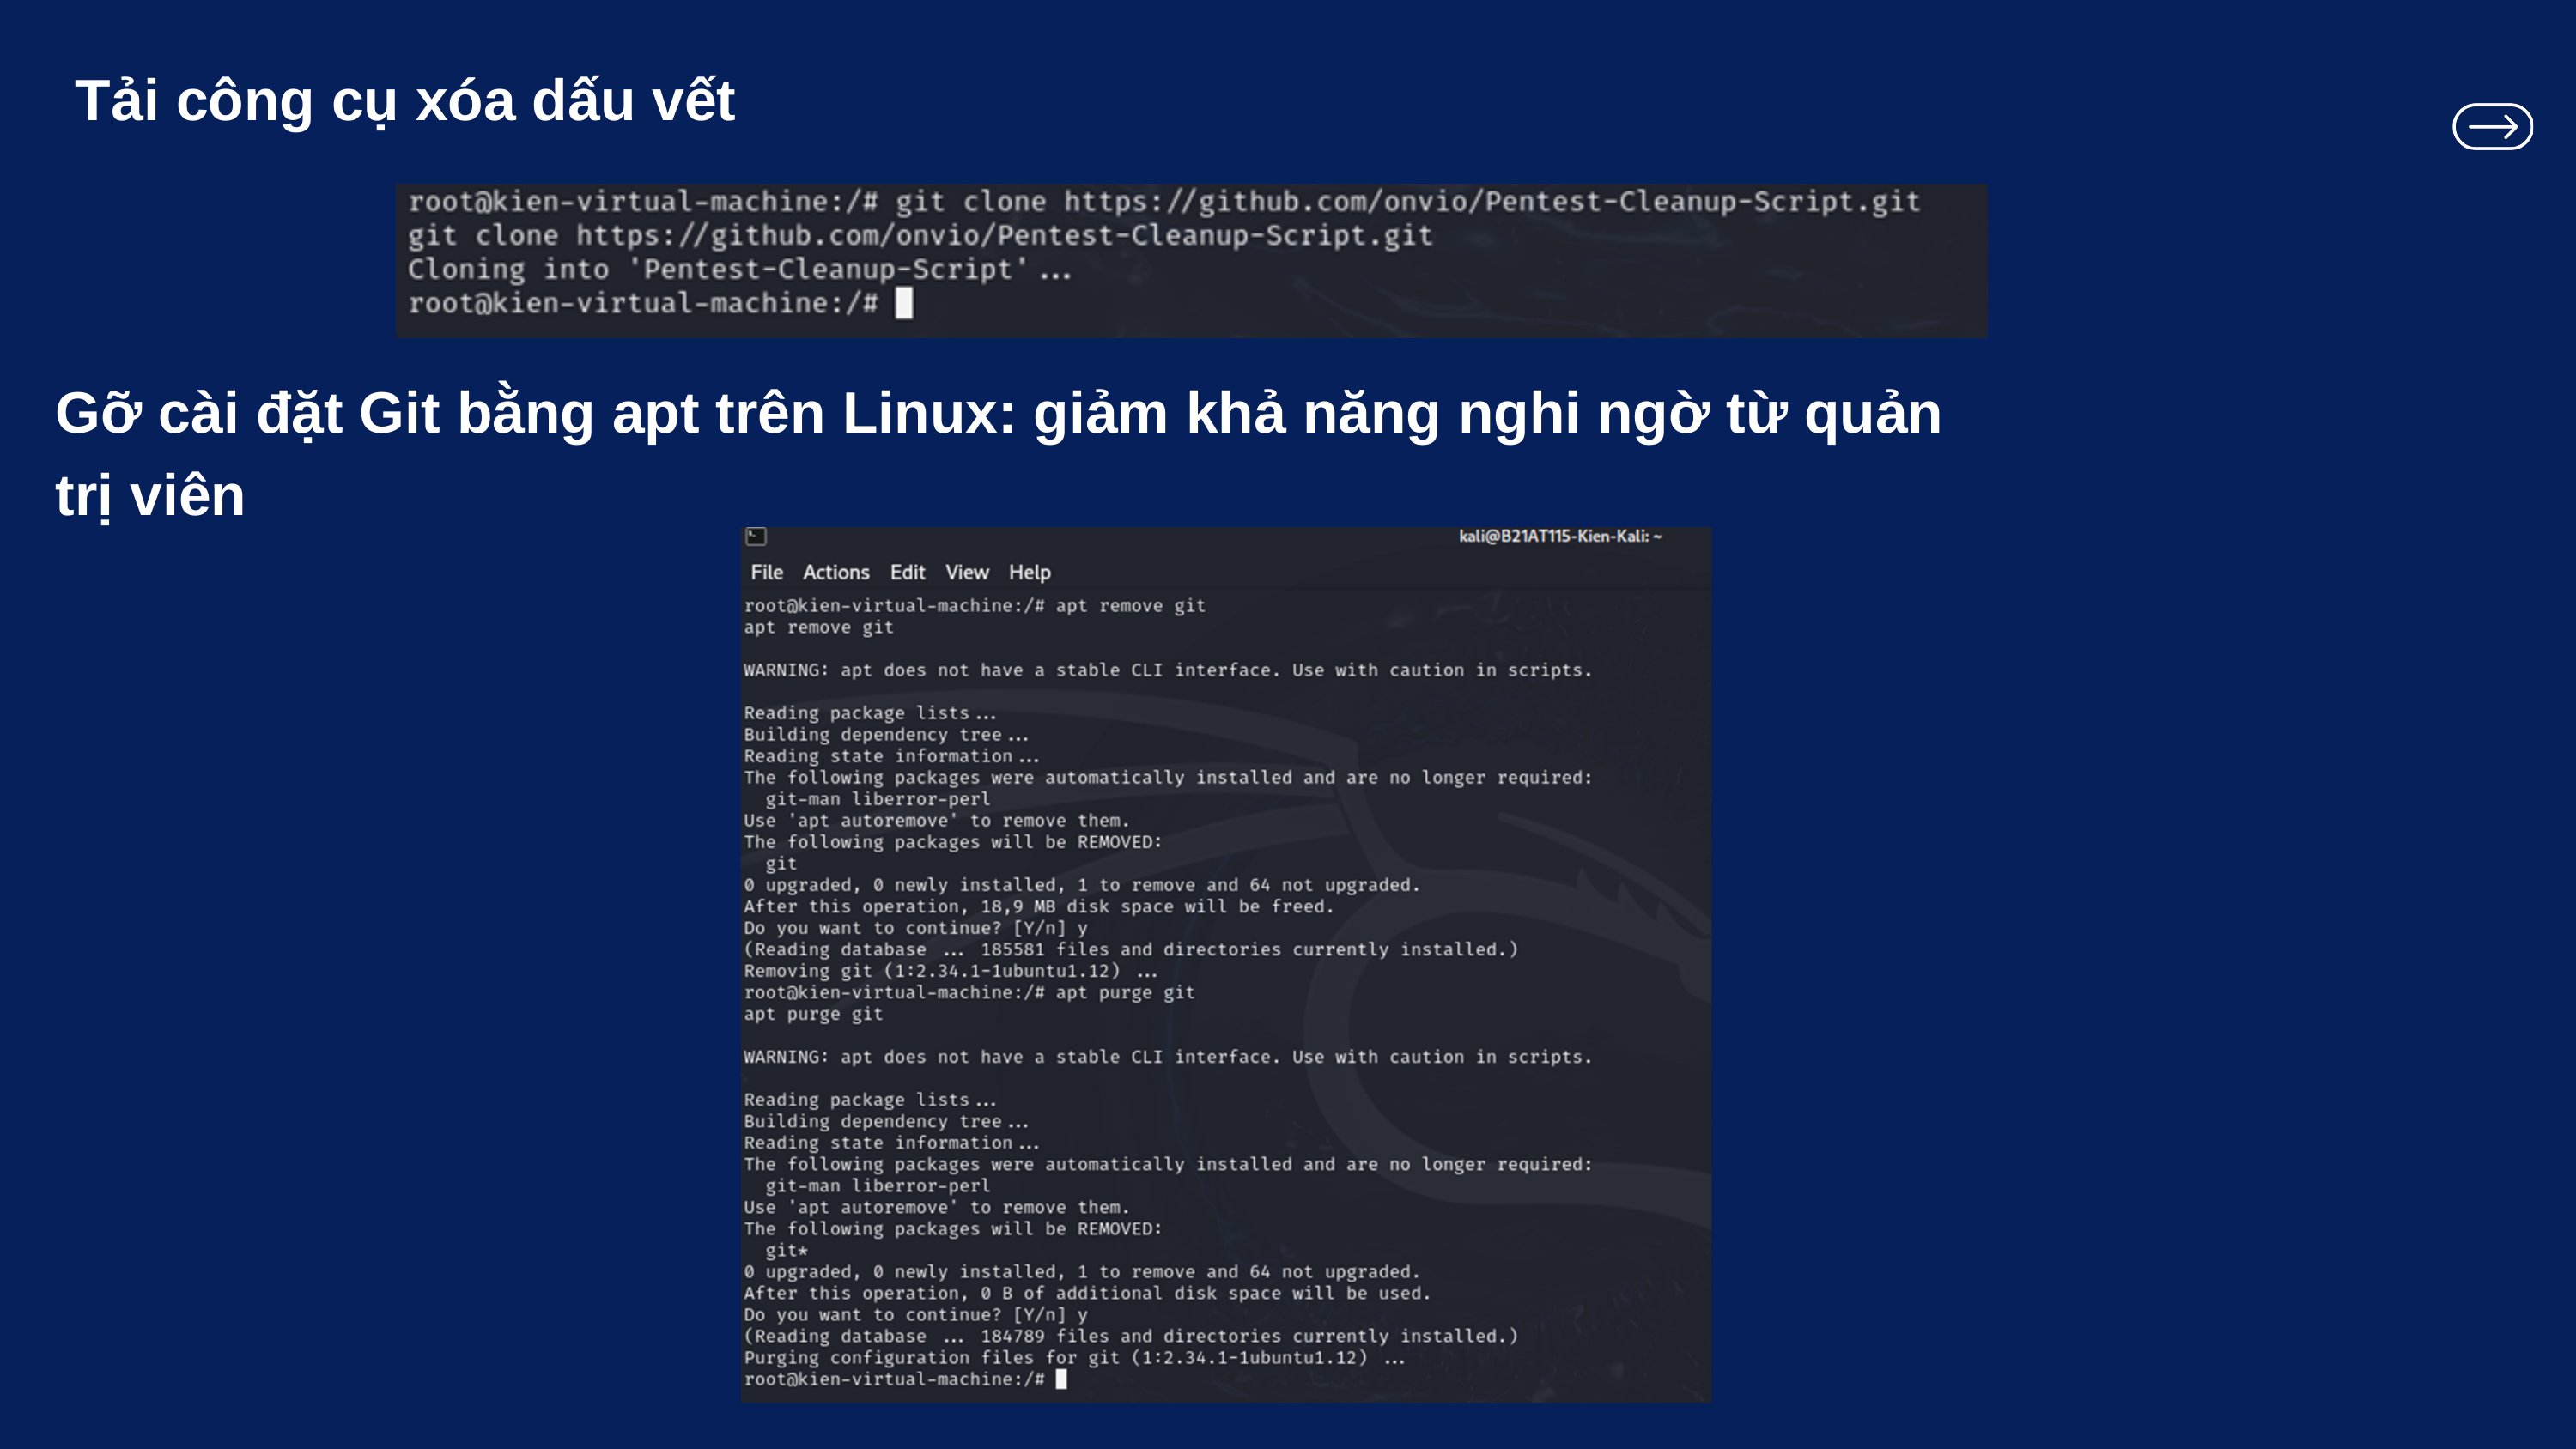

Tải công cụ xóa dấu vết

Gỡ cài đặt Git bằng apt trên Linux: giảm khả năng nghi ngờ từ quản trị viên